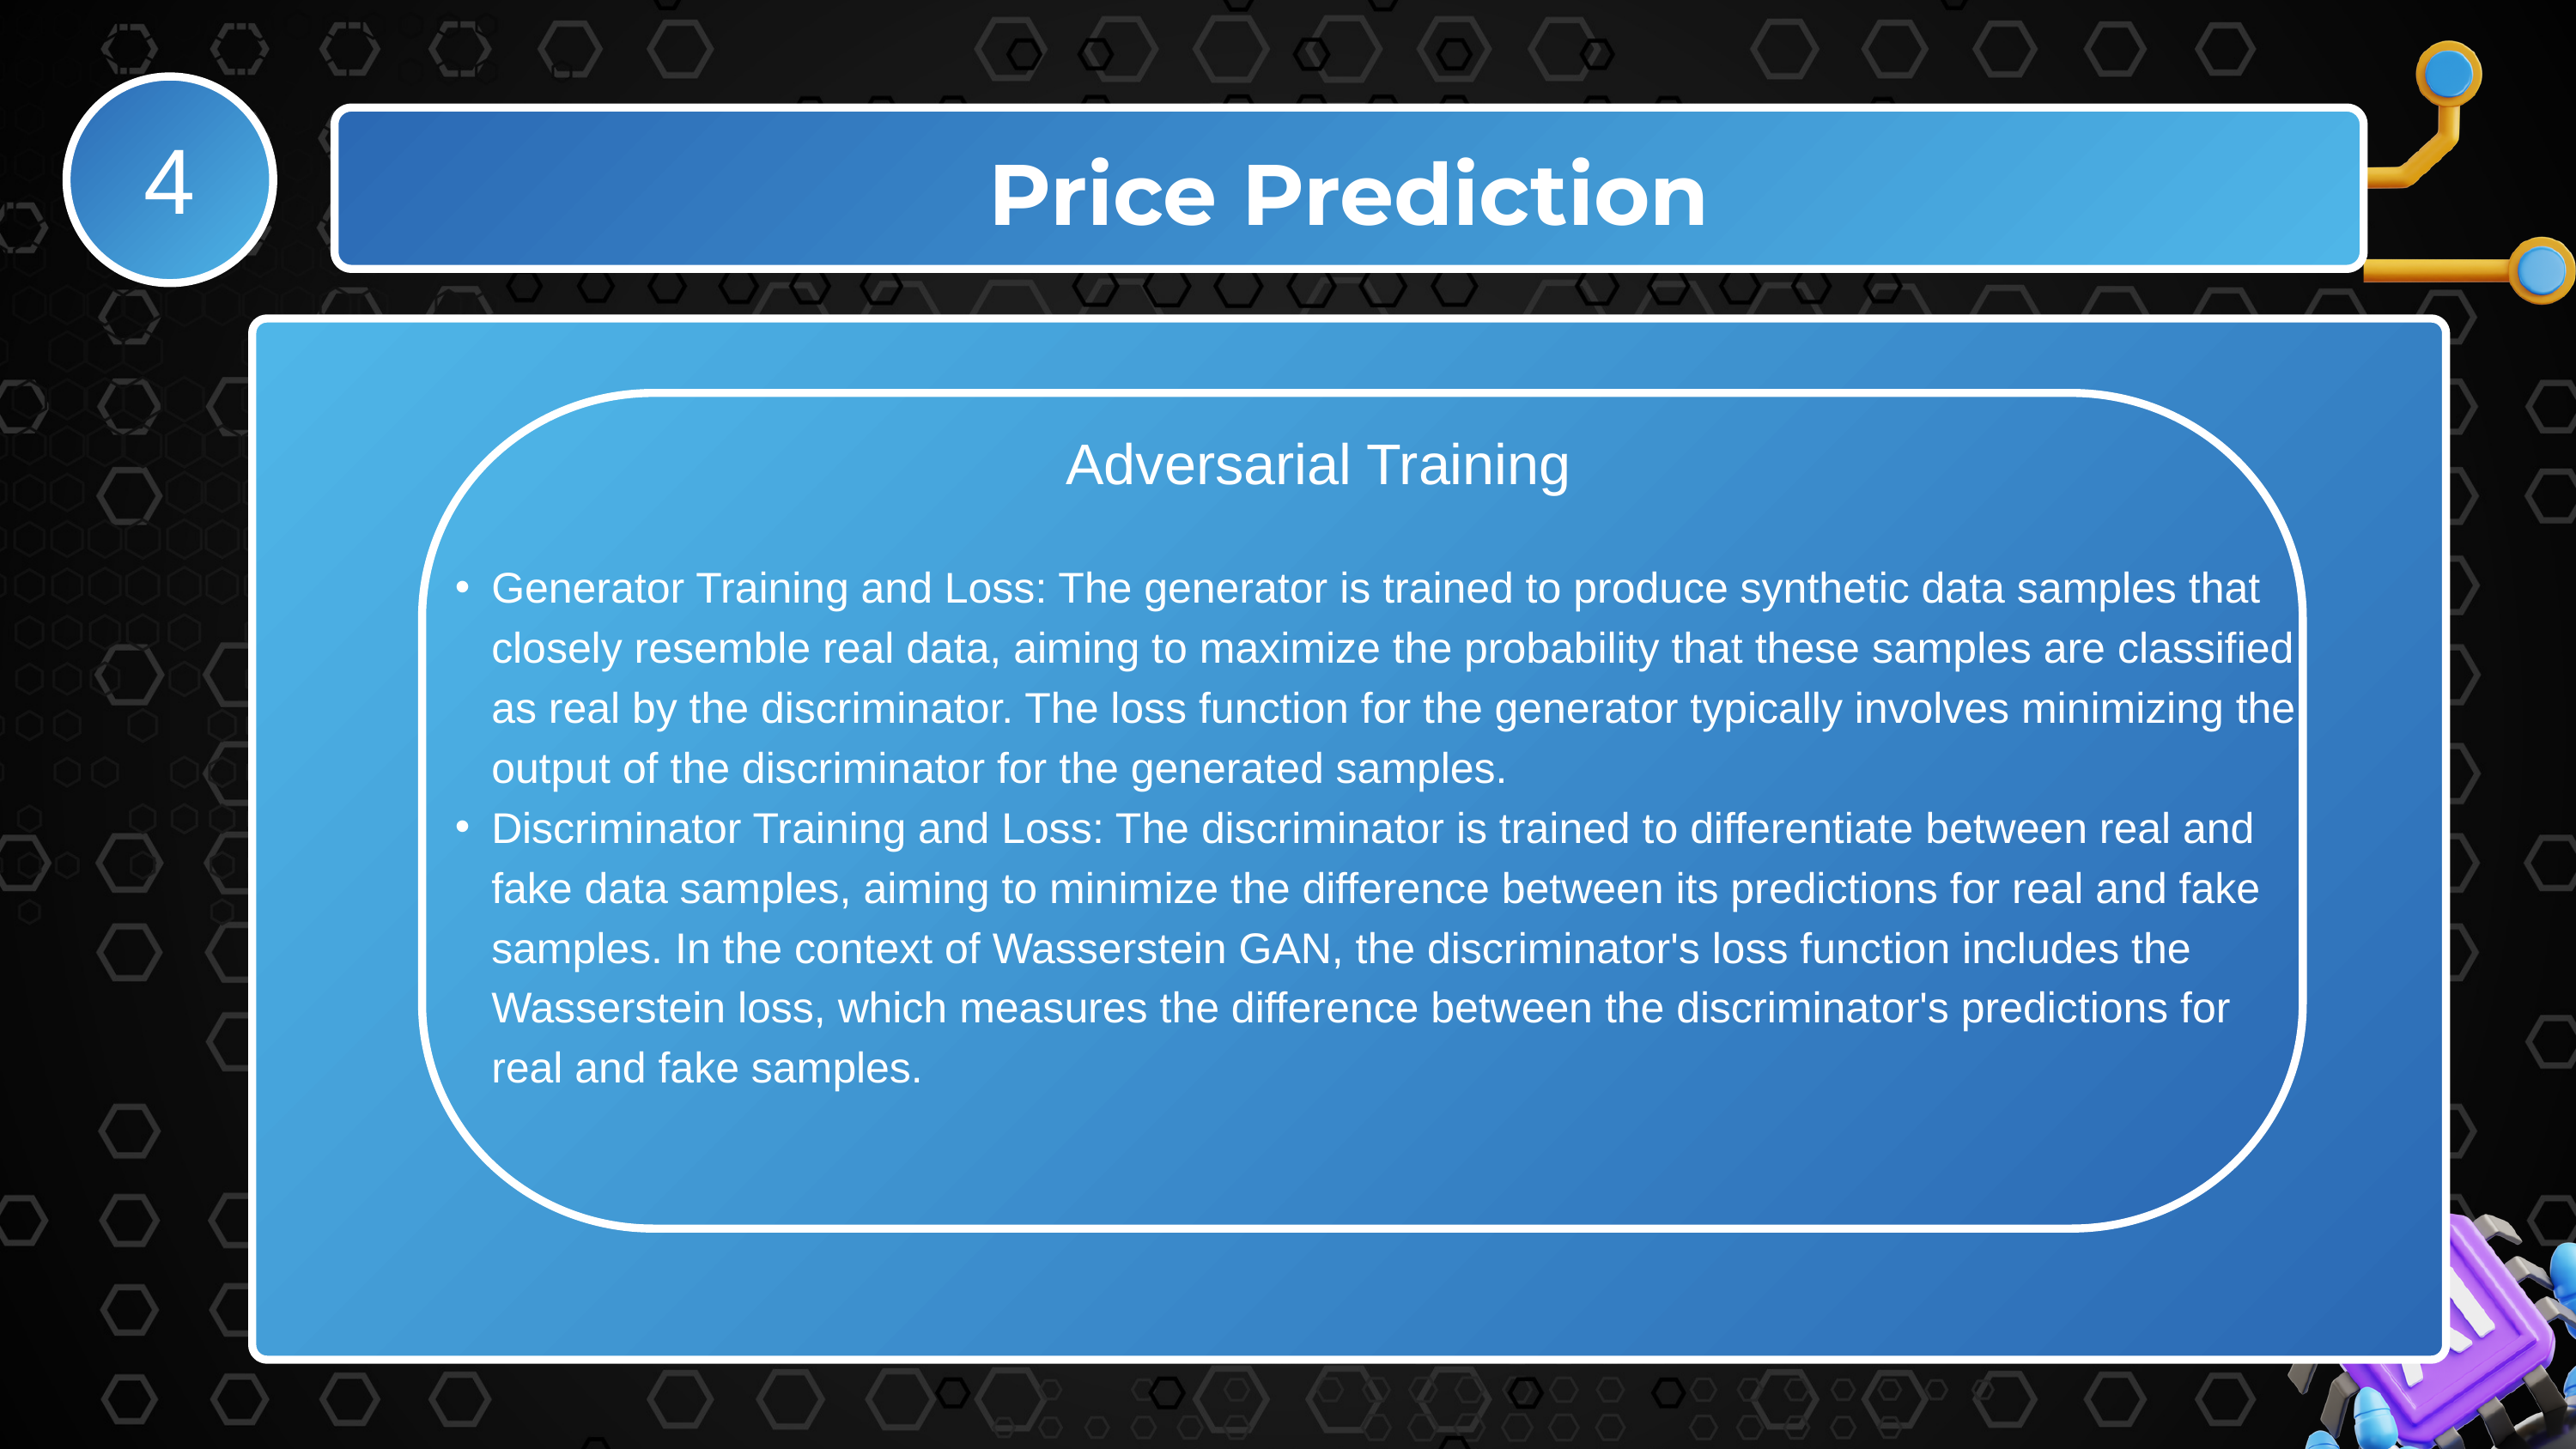

4

Price Prediction

Adversarial Training

Generator Training and Loss: The generator is trained to produce synthetic data samples that closely resemble real data, aiming to maximize the probability that these samples are classified as real by the discriminator. The loss function for the generator typically involves minimizing the output of the discriminator for the generated samples.
Discriminator Training and Loss: The discriminator is trained to differentiate between real and fake data samples, aiming to minimize the difference between its predictions for real and fake samples. In the context of Wasserstein GAN, the discriminator's loss function includes the Wasserstein loss, which measures the difference between the discriminator's predictions for real and fake samples.
Discriminator
o

Adversarial Training
Erosion 2